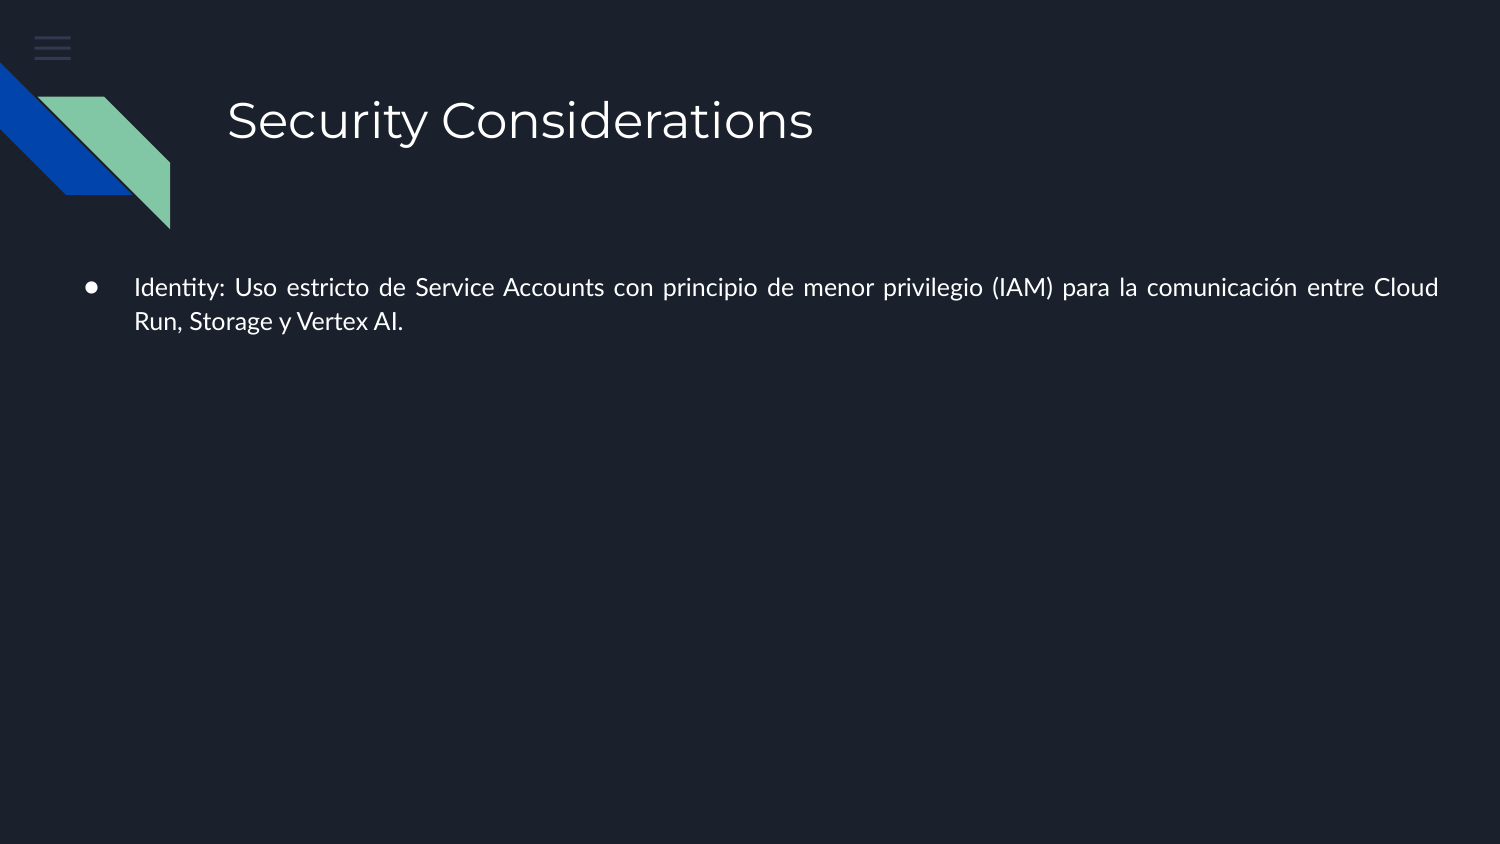

# Security Considerations
Identity: Uso estricto de Service Accounts con principio de menor privilegio (IAM) para la comunicación entre Cloud Run, Storage y Vertex AI.